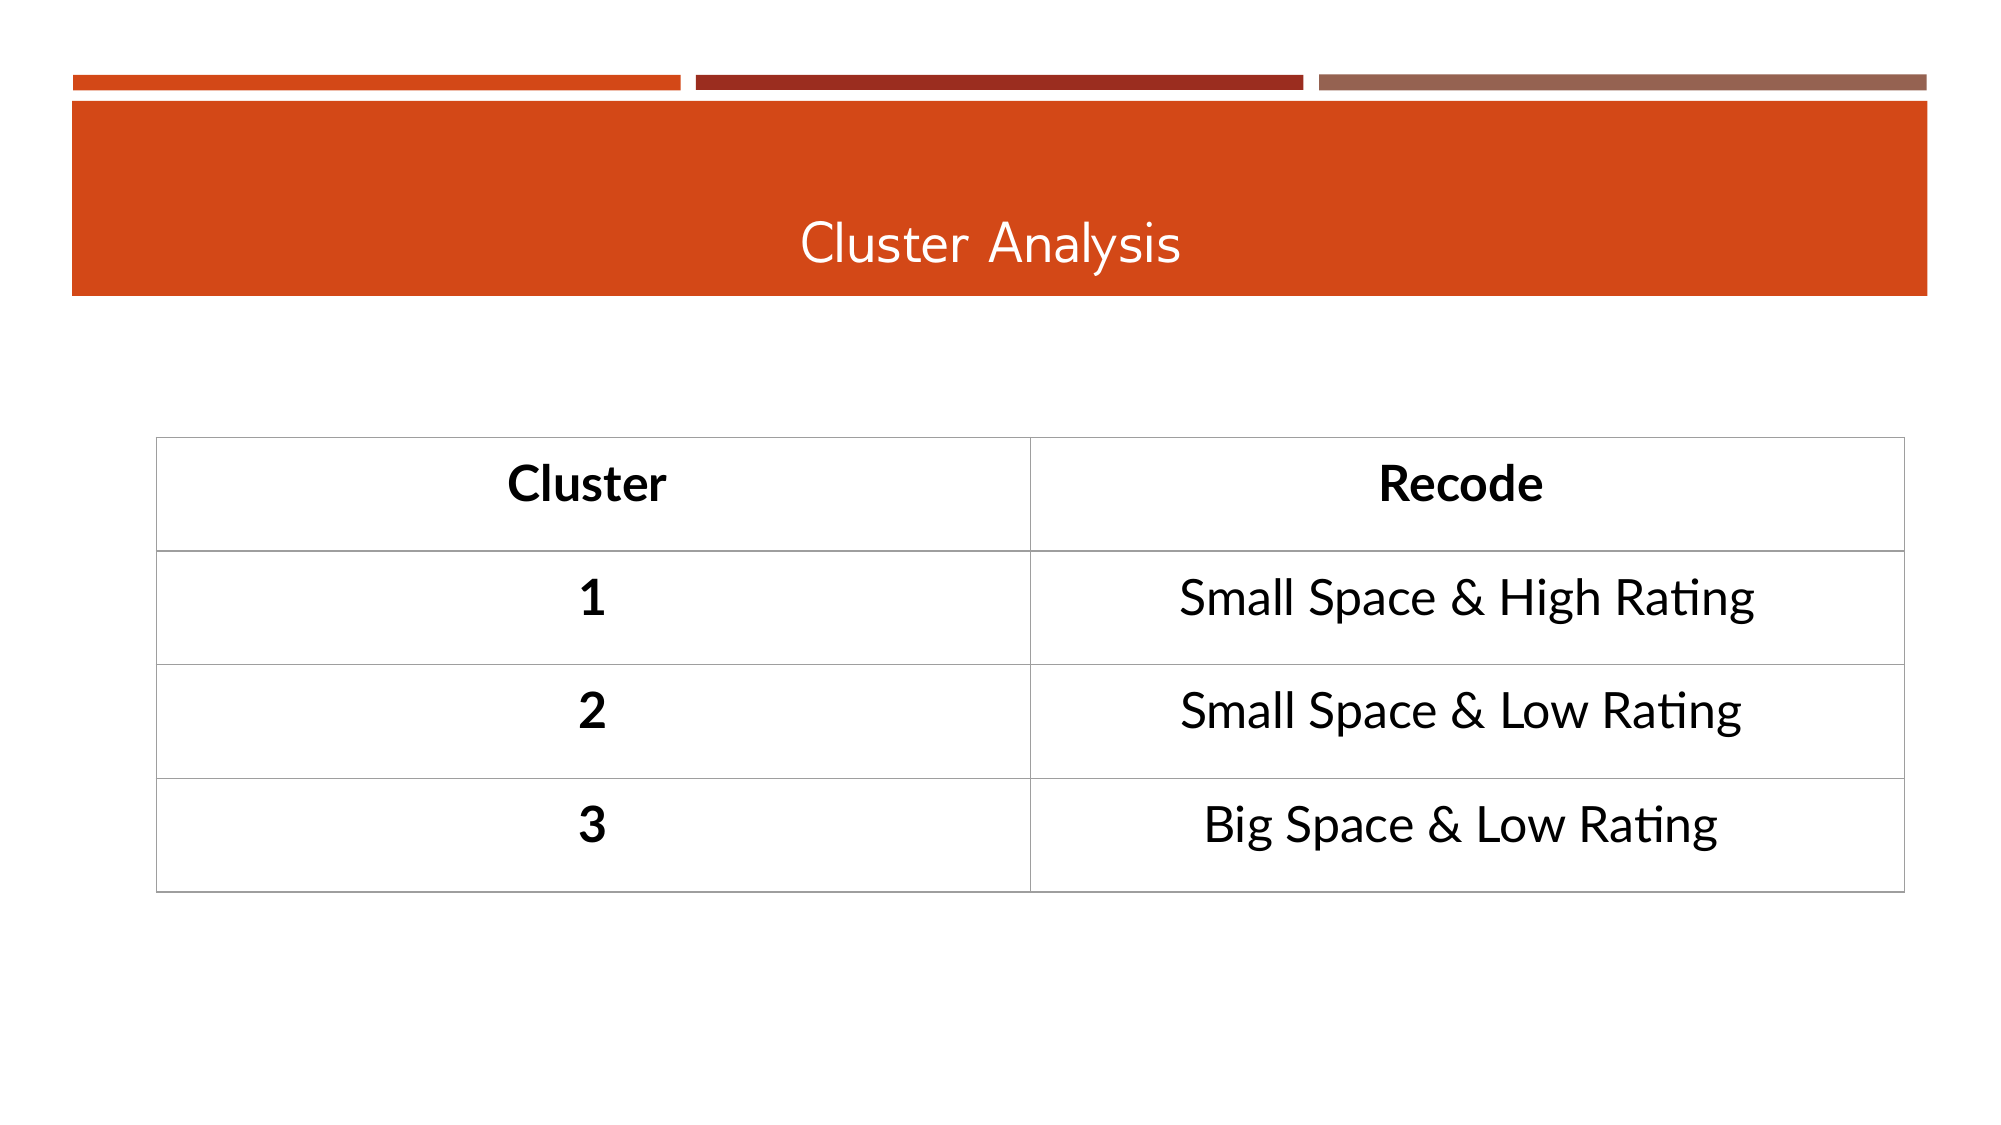

# Cluster Analysis
| Cluster | Recode |
| --- | --- |
| 1 | Small Space & High Rating |
| 2 | Small Space & Low Rating |
| 3 | Big Space & Low Rating |